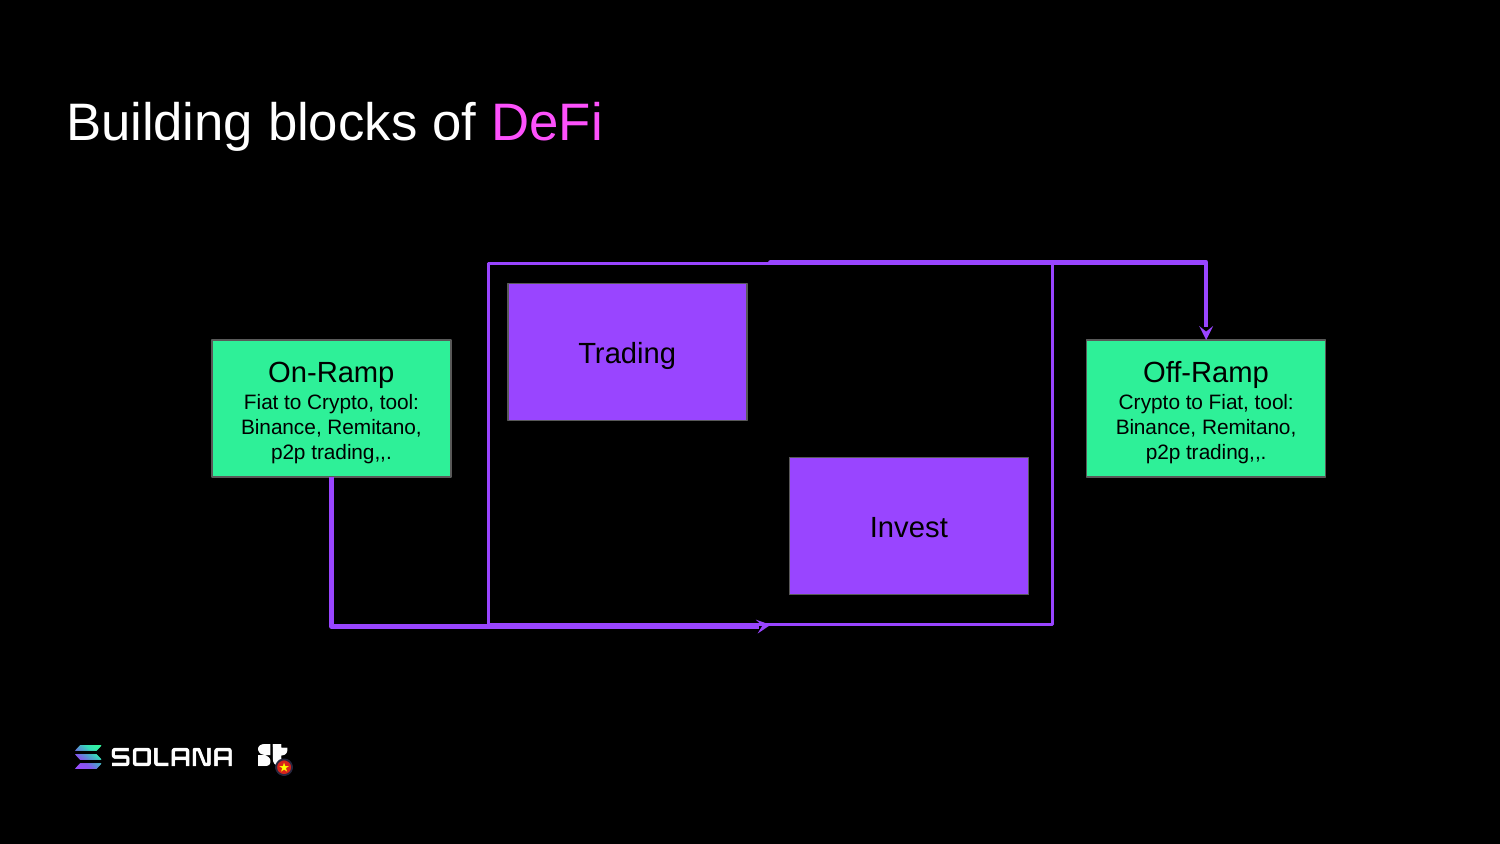

# Building blocks of DeFi

Trading
On-Ramp
Fiat to Crypto, tool: Binance, Remitano, p2p trading,,.
Off-Ramp
Crypto to Fiat, tool: Binance, Remitano, p2p trading,,.
Invest